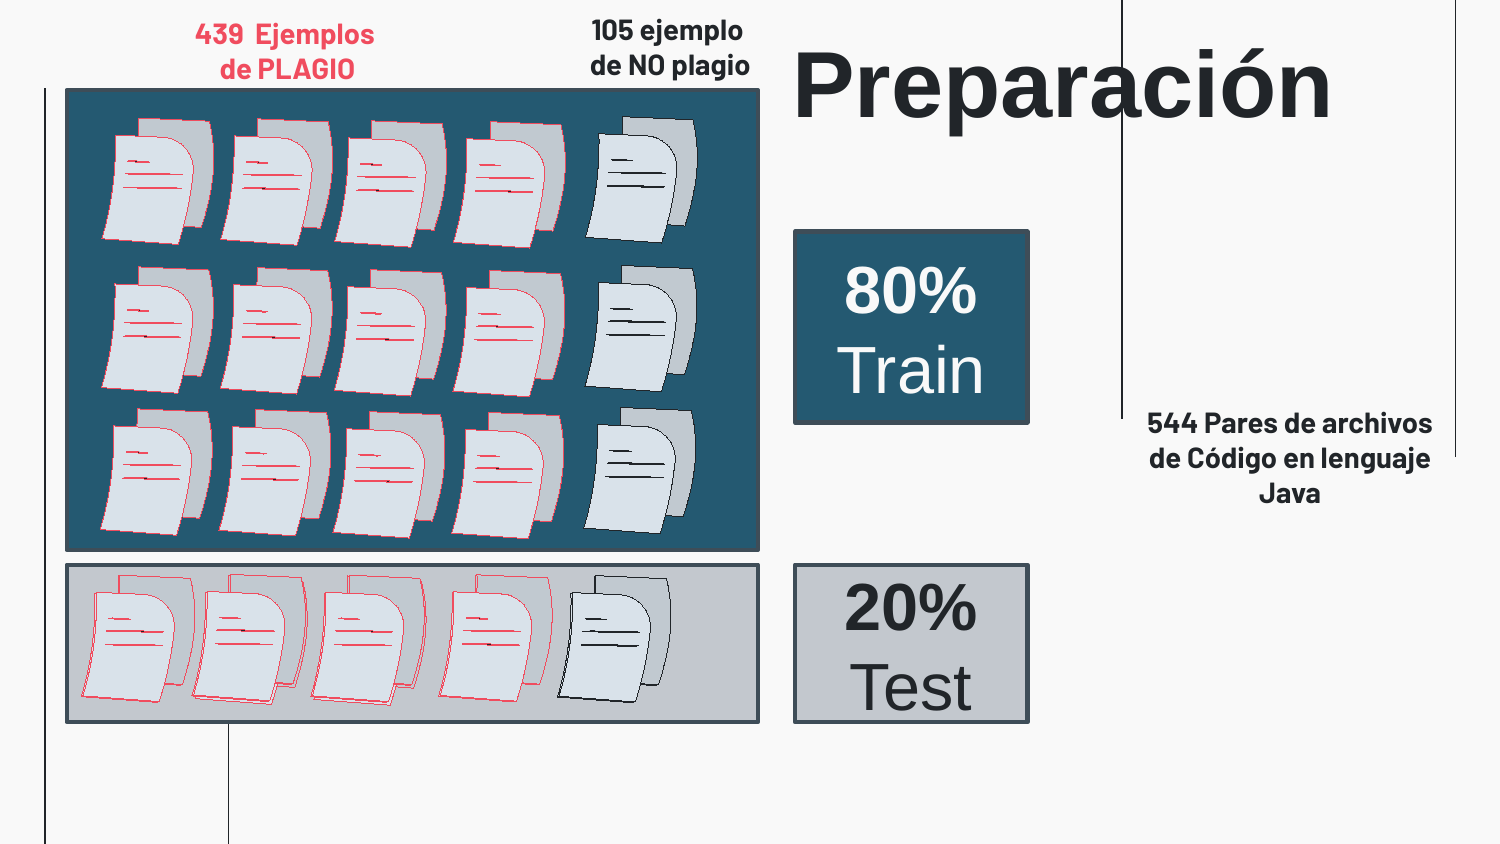

439  Ejemplos
 de PLAGIO
# Preparación
105 ejemplo
 de NO plagio

01

IR PLAG DATASET
FIRE14_DATASET
80% Train

+

544 Pares de archivos de Código en lenguaje Java

20% Test